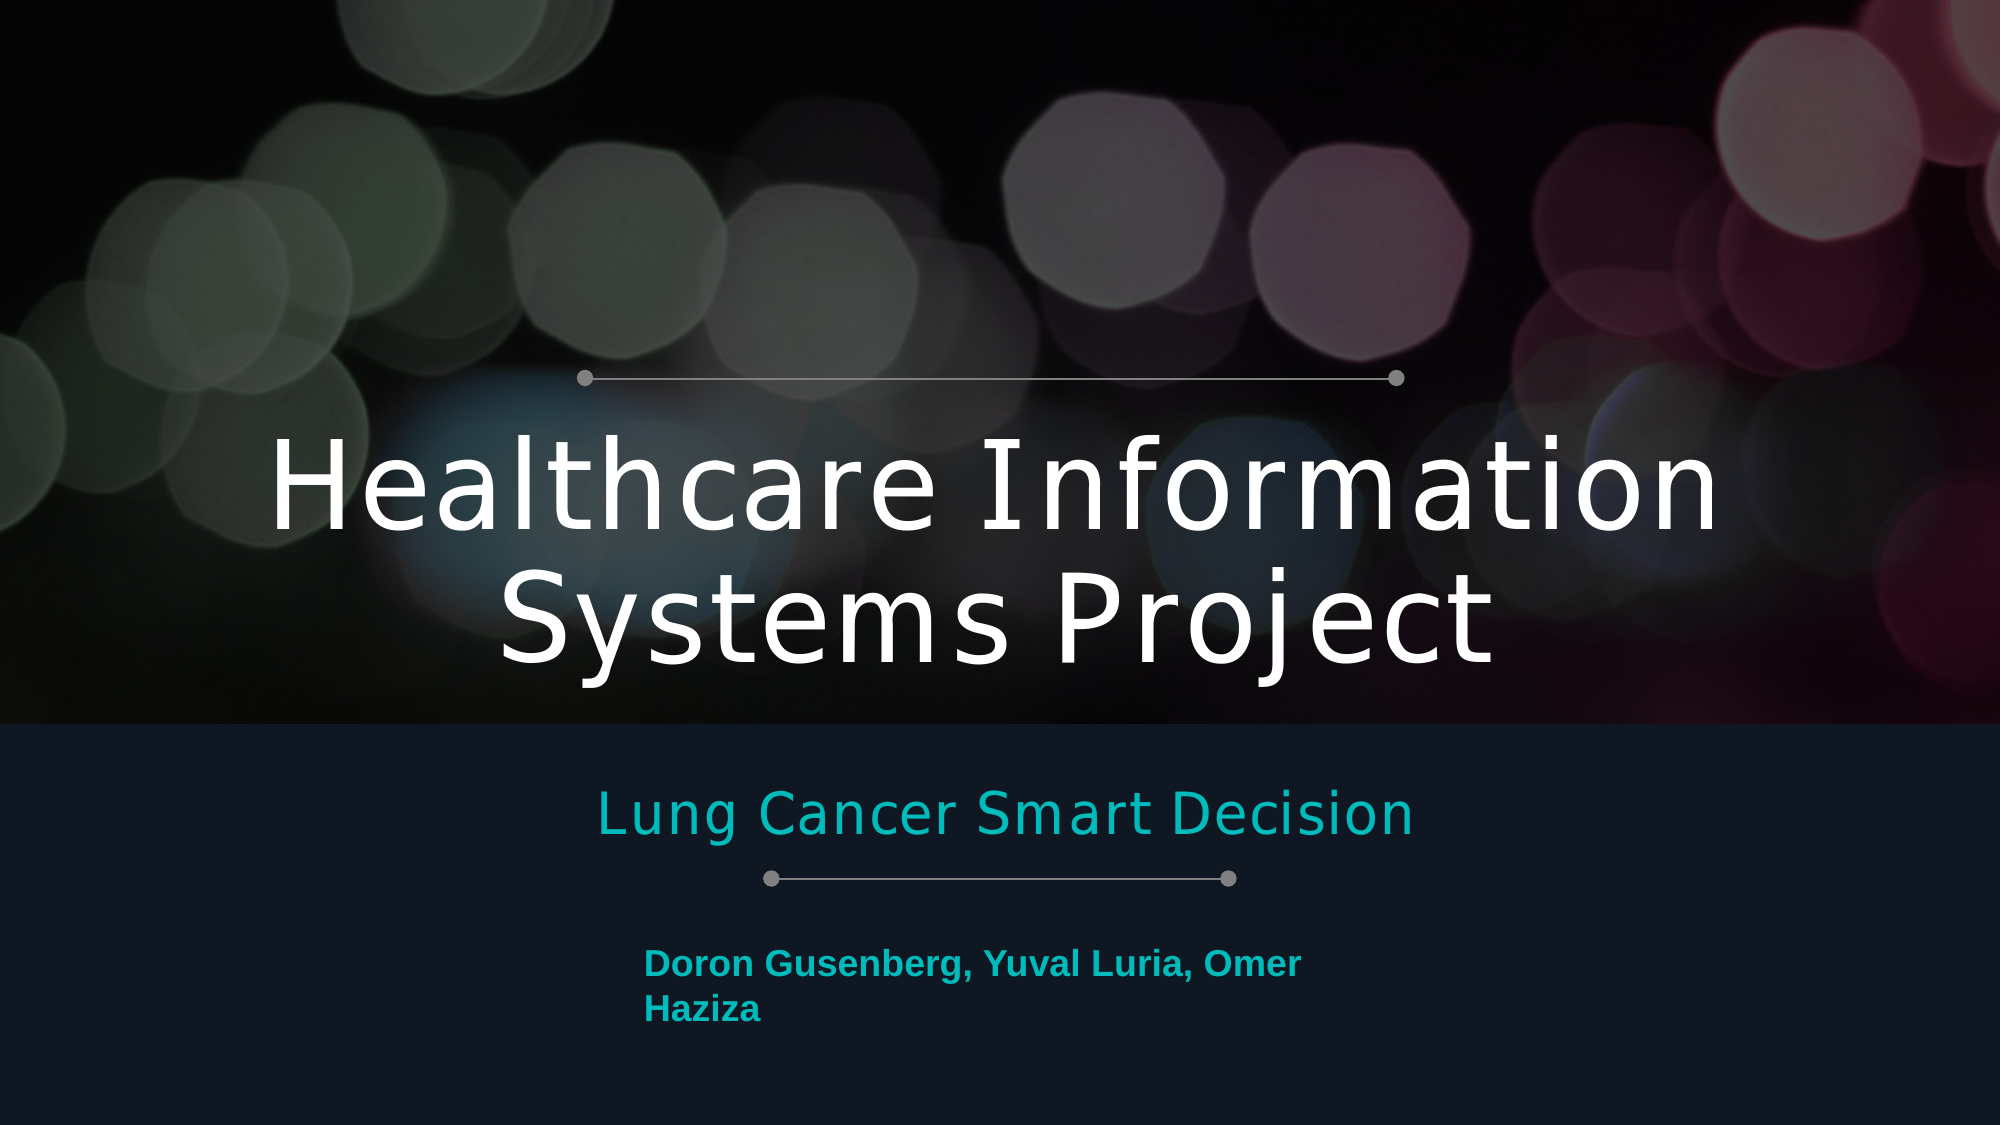

# Healthcare Information Systems Project
Lung Cancer Smart Decision
Doron Gusenberg, Yuval Luria, Omer Haziza